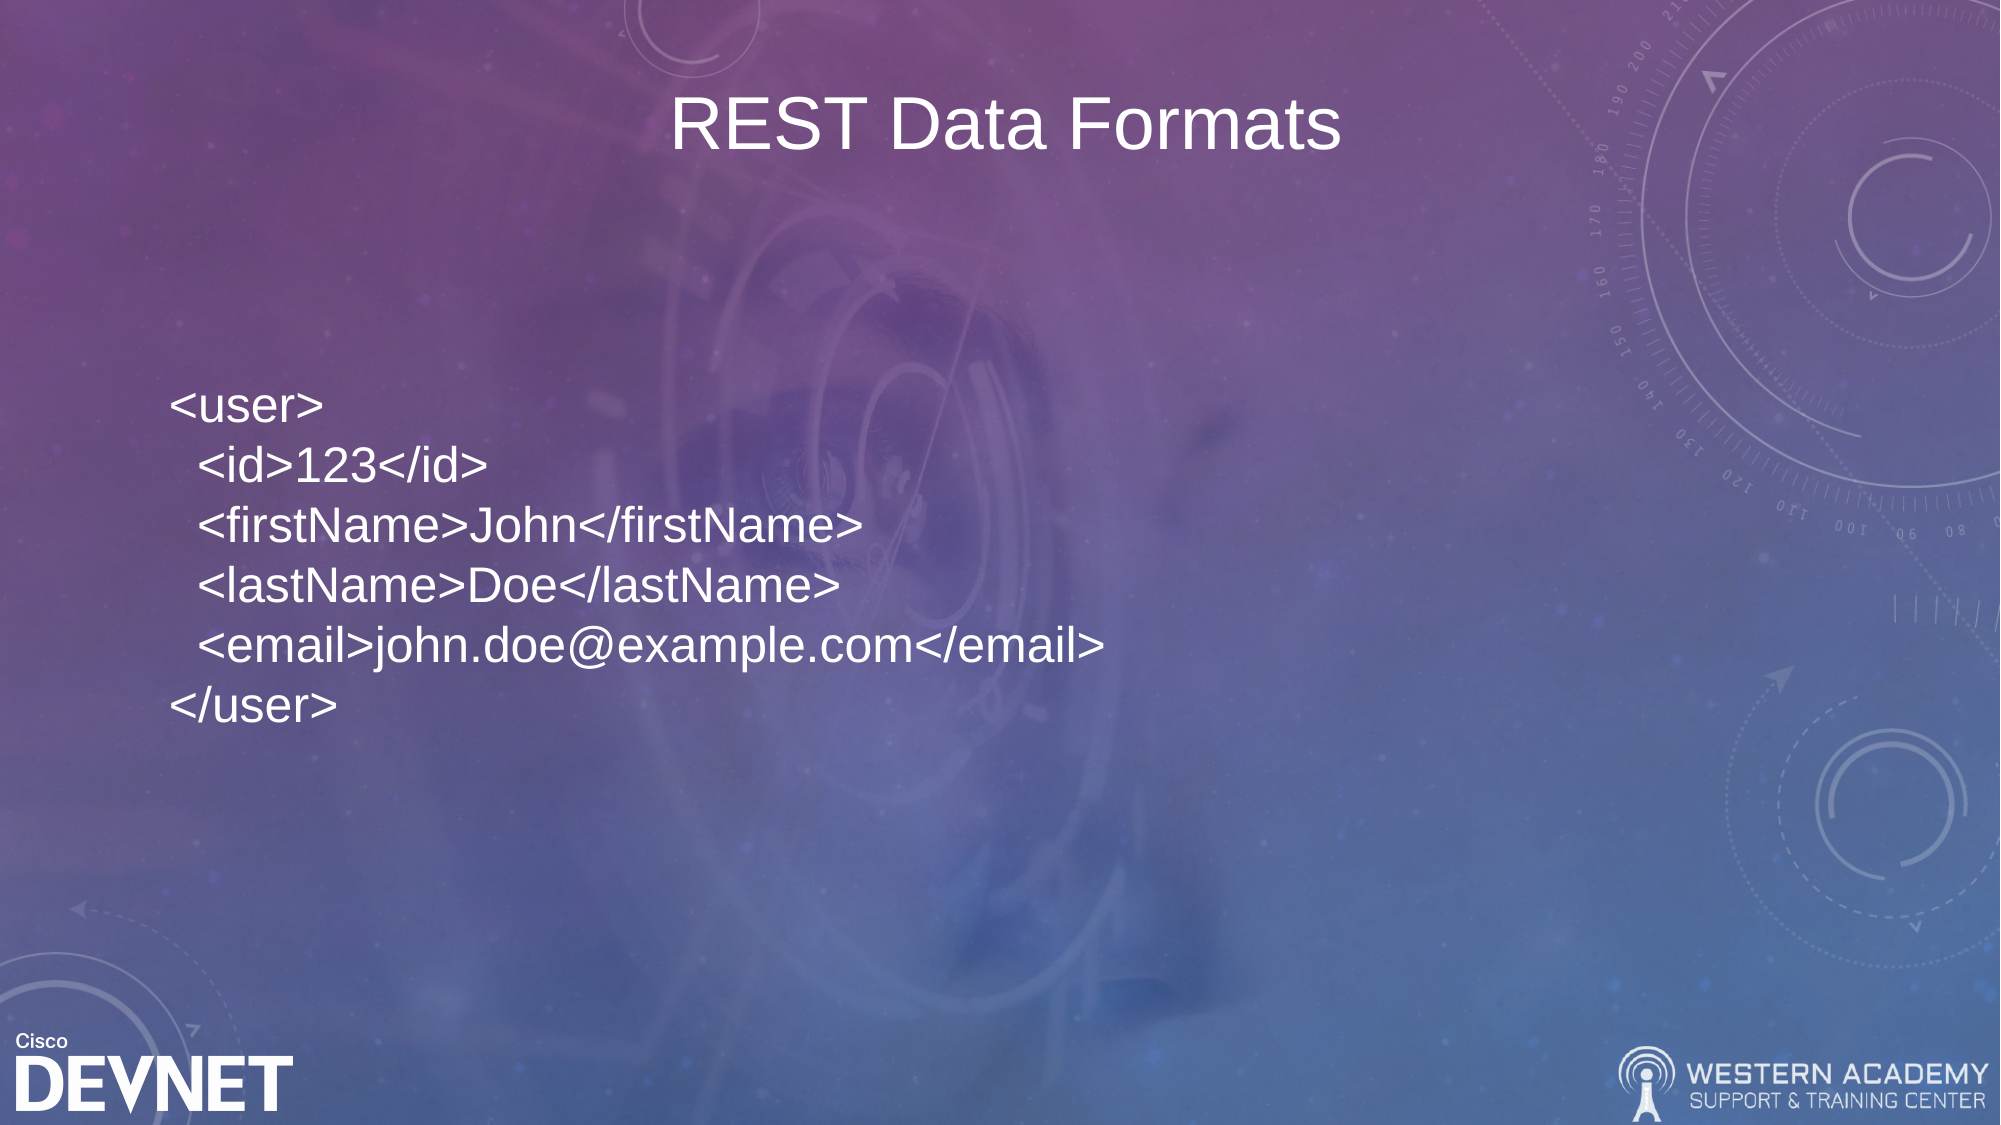

# REST Data Formats
<user>
  <id>123</id>
  <firstName>John</firstName>
  <lastName>Doe</lastName>
  <email>john.doe@example.com</email>
</user>